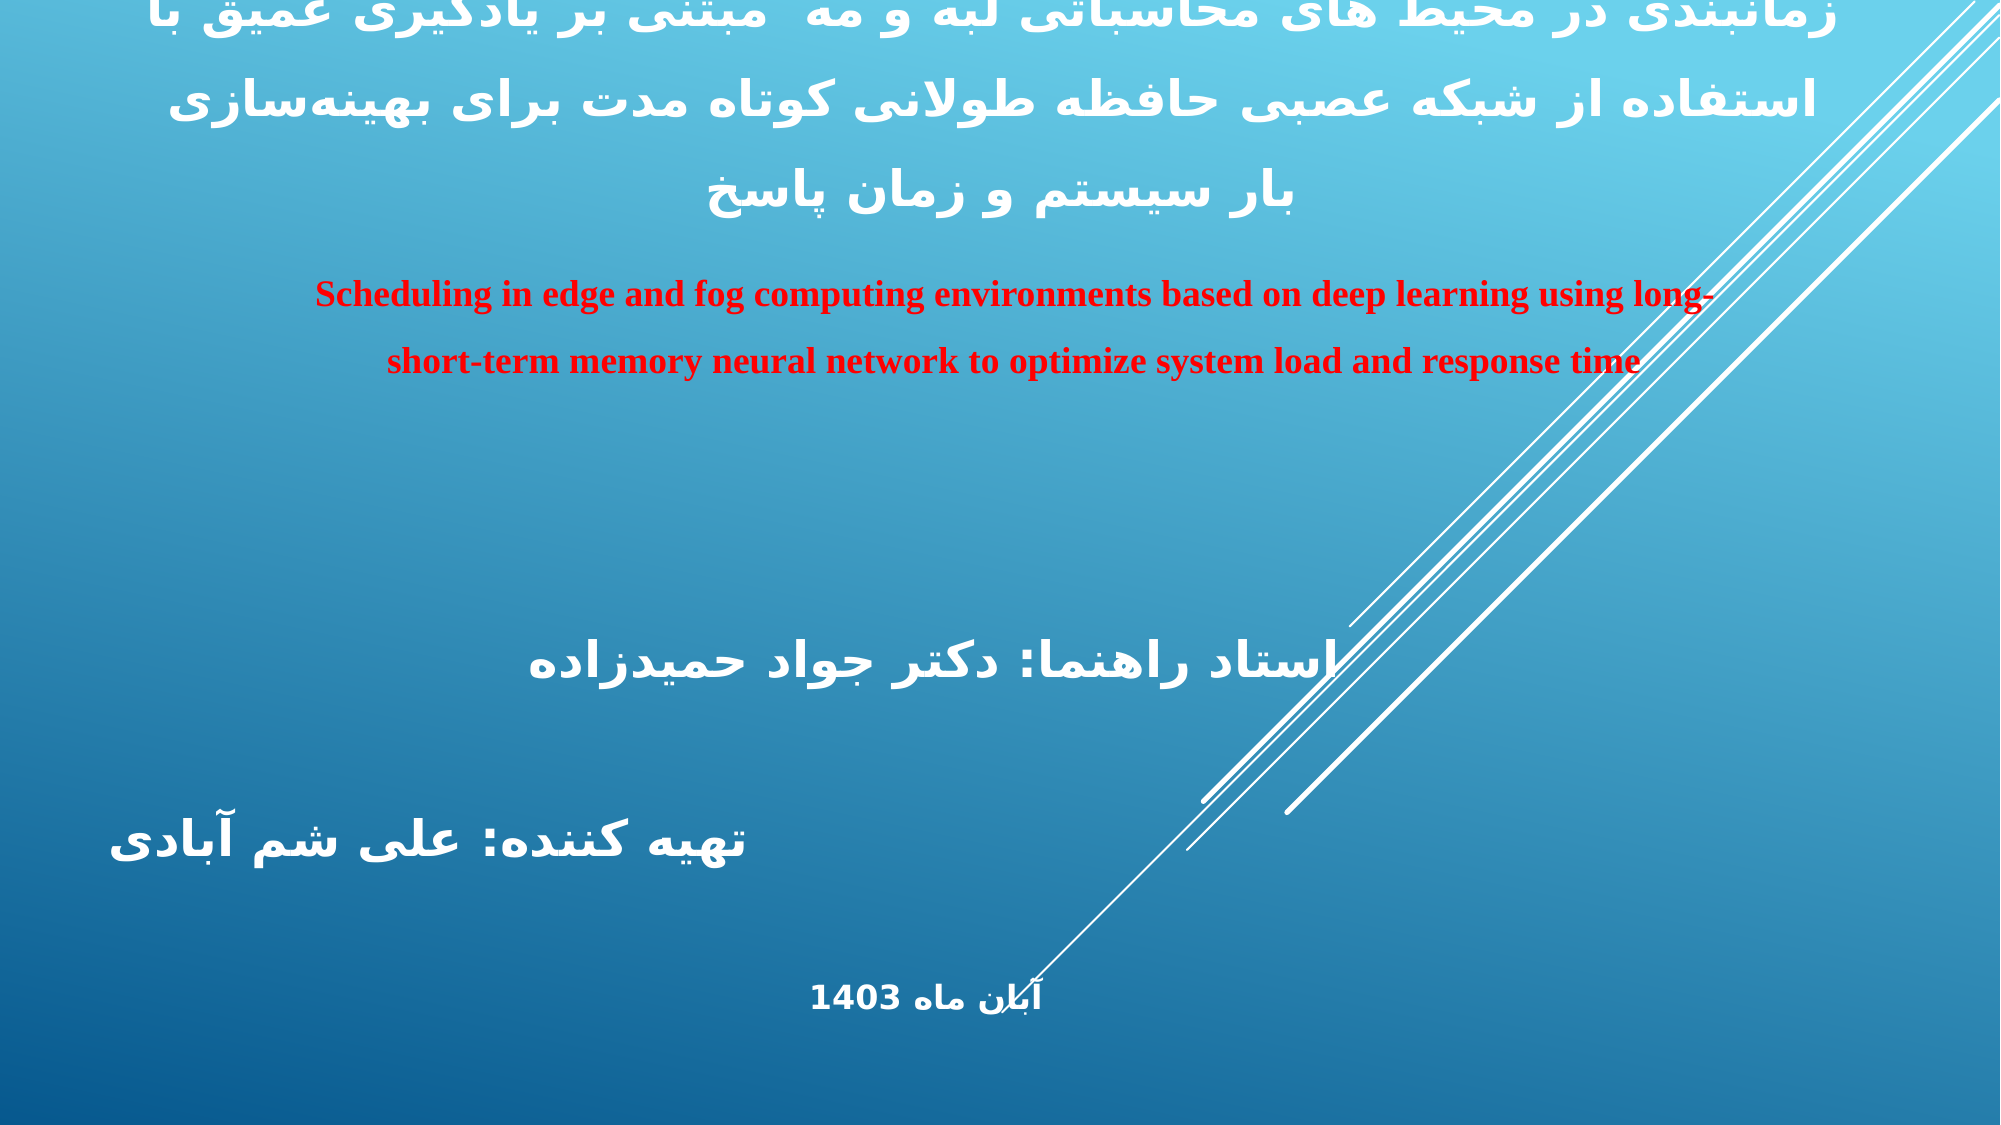

زمانبندی در محیط های محاسباتی لبه و مه  مبتنی بر یادگیری عمیق با استفاده از شبکه عصبی حافظه طولانی کوتاه مدت برای بهینه‌سازی بار سیستم و زمان پاسخ
Scheduling in edge and fog computing environments based on deep learning using long-short-term memory neural network to optimize system load and response time
استاد راهنما: دکتر جواد حمیدزاده
تهیه کننده: علی شم آبادی
آبان ماه 1403